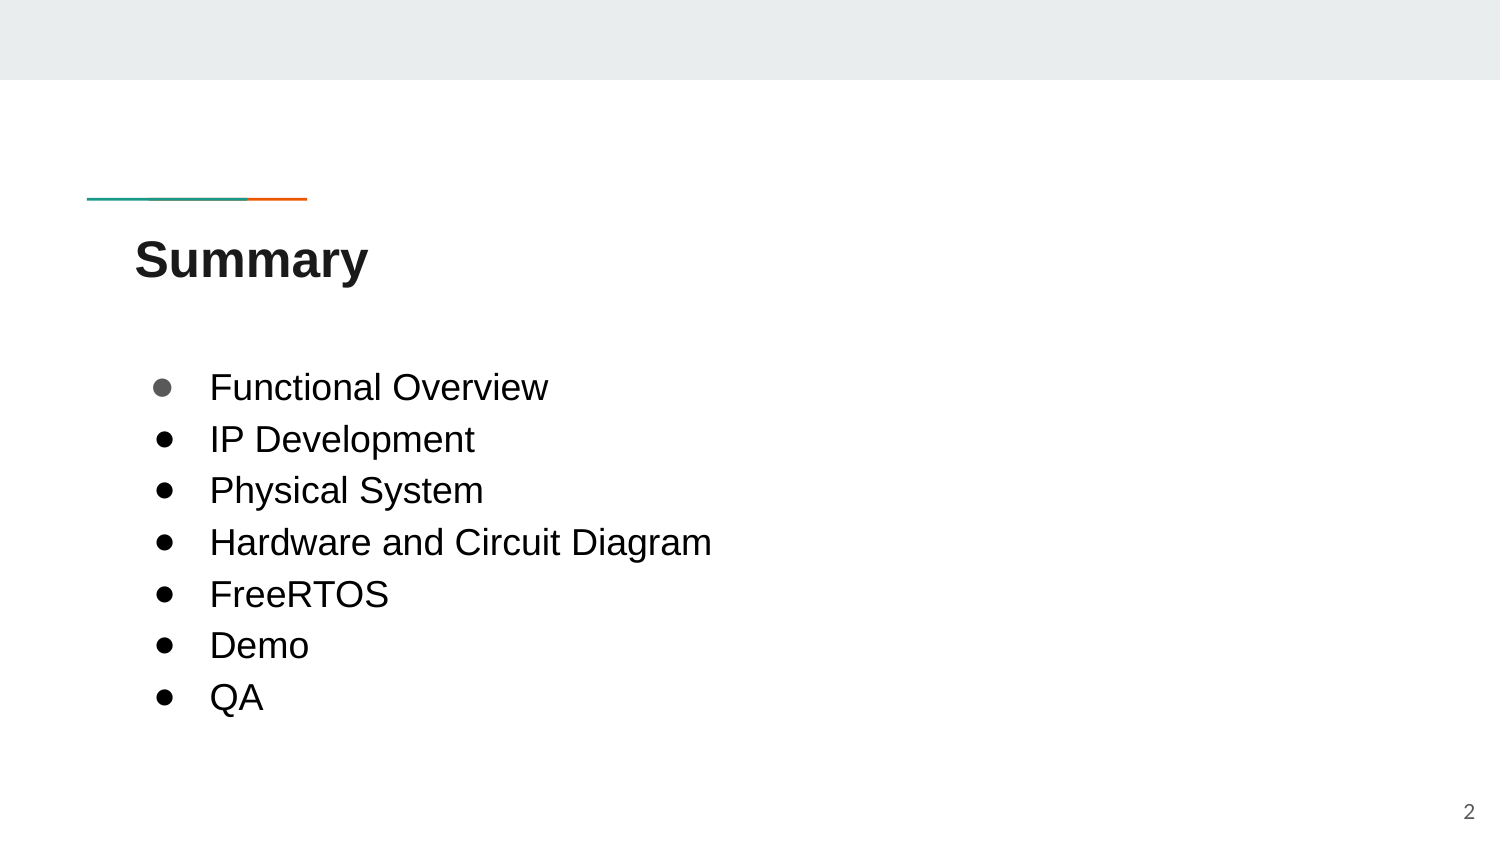

# Summary
Functional Overview
IP Development
Physical System
Hardware and Circuit Diagram
FreeRTOS
Demo
QA
2